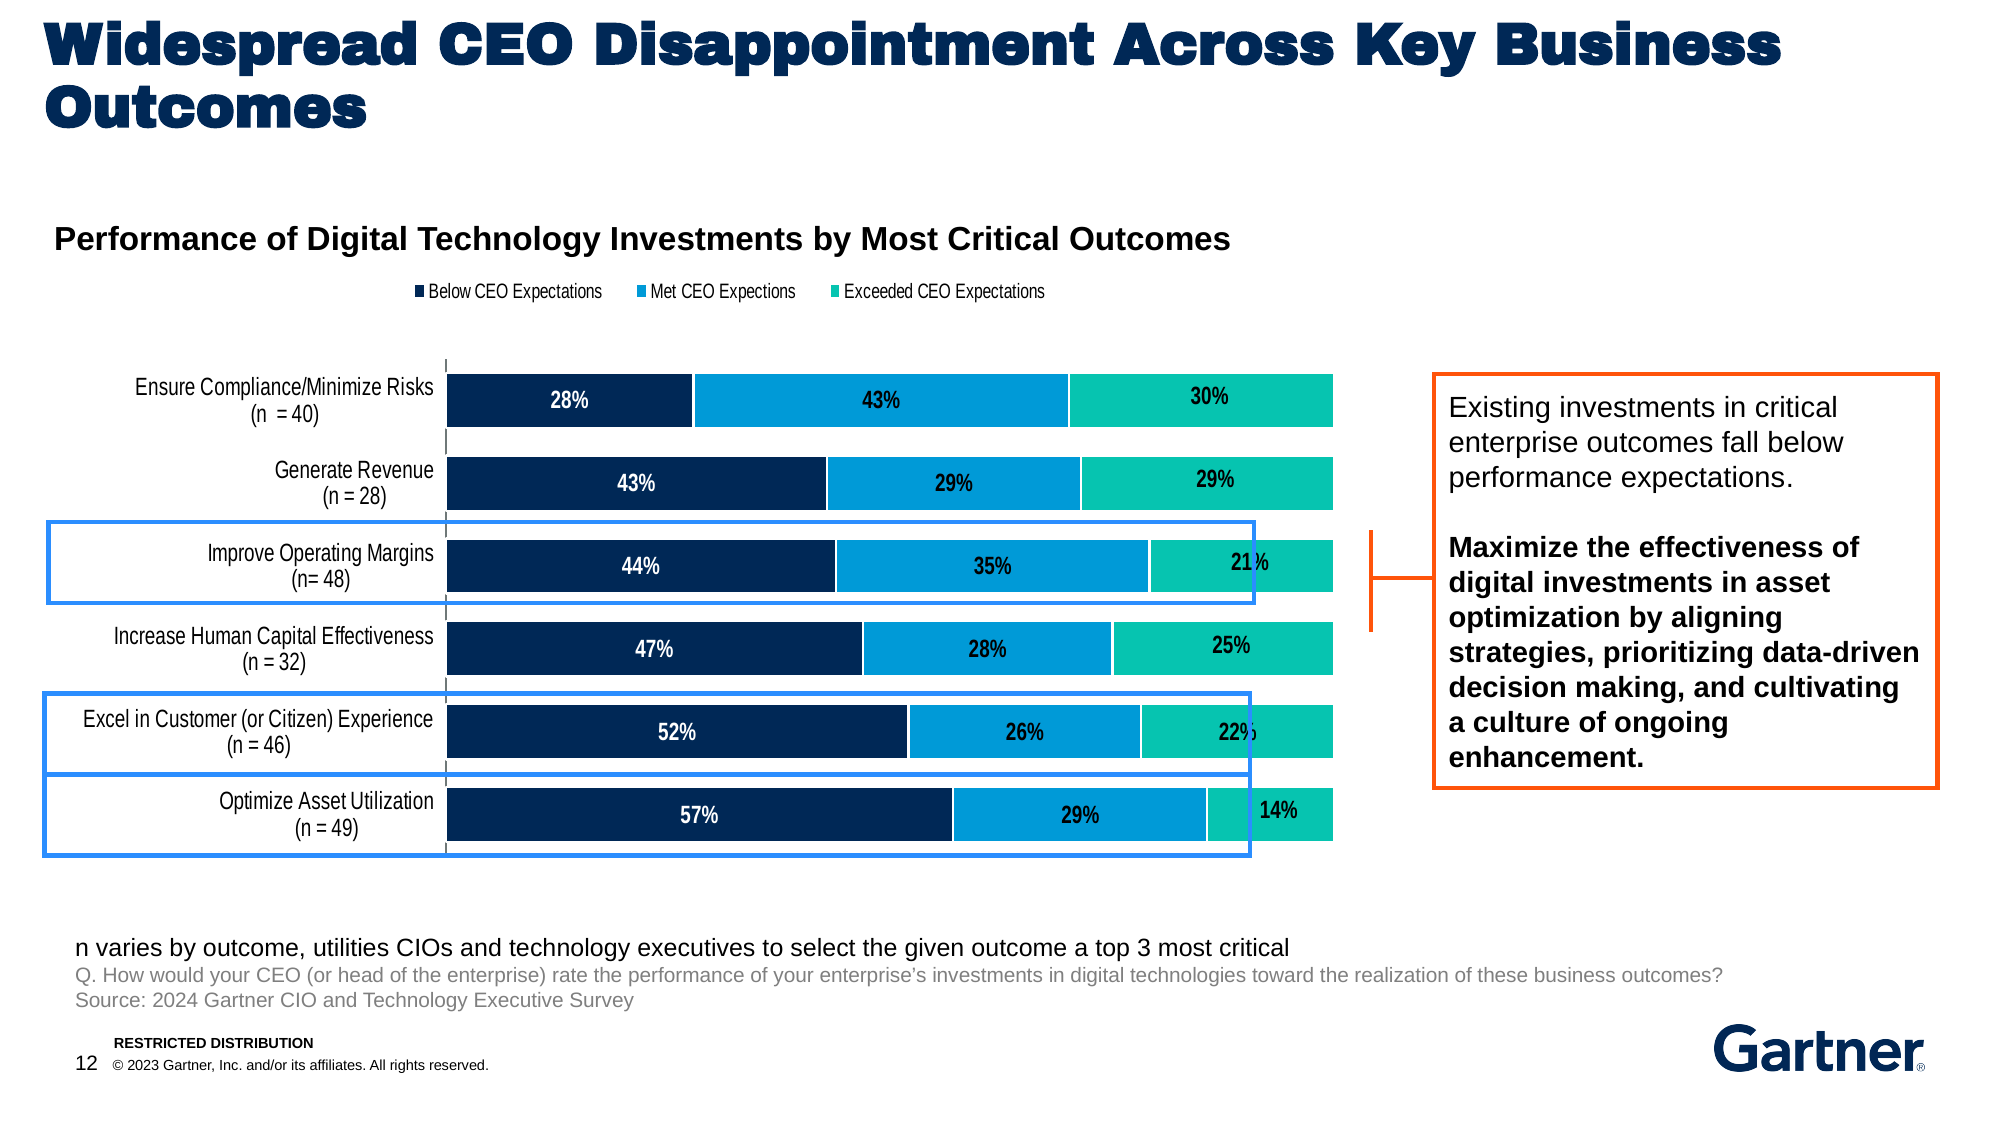

# Widespread CEO Disappointment Across Key Business Outcomes
Performance of Digital Technology Investments by Most Critical Outcomes

### Chart

| Category | Below CEO Expectations | Met CEO Expections | Exceeded CEO Expectations |
|---|---|---|---|
| Ensure Compliance/Minimize Risks
(n  = 40) | -0.28 | 0.425 | 0.3 |
| Generate Revenue
(n = 28) | -0.43 | 0.28571 | 0.28571 |
| Improve Operating Margins
(n= 48) | -0.44 | 0.35417 | 0.20833 |
| Increase Human Capital Effectiveness
(n = 32) | -0.47 | 0.28125 | 0.25 |
| Excel in Customer (or Citizen) Experience
(n = 46) | -0.52 | 0.26087 | 0.21739 |
| Optimize Asset Utilization
(n = 49) | -0.57 | 0.28571 | 0.14286 |
Existing investments in critical enterprise outcomes fall below performance expectations.

Maximize the effectiveness of digital investments in asset optimization by aligning strategies, prioritizing data-driven decision making, and cultivating a culture of ongoing enhancement.

n varies by outcome, utilities CIOs and technology executives to select the given outcome a top 3 most critical
Q. How would your CEO (or head of the enterprise) rate the performance of your enterprise’s investments in digital technologies toward the realization of these business outcomes?
Source: 2024 Gartner CIO and Technology Executive Survey